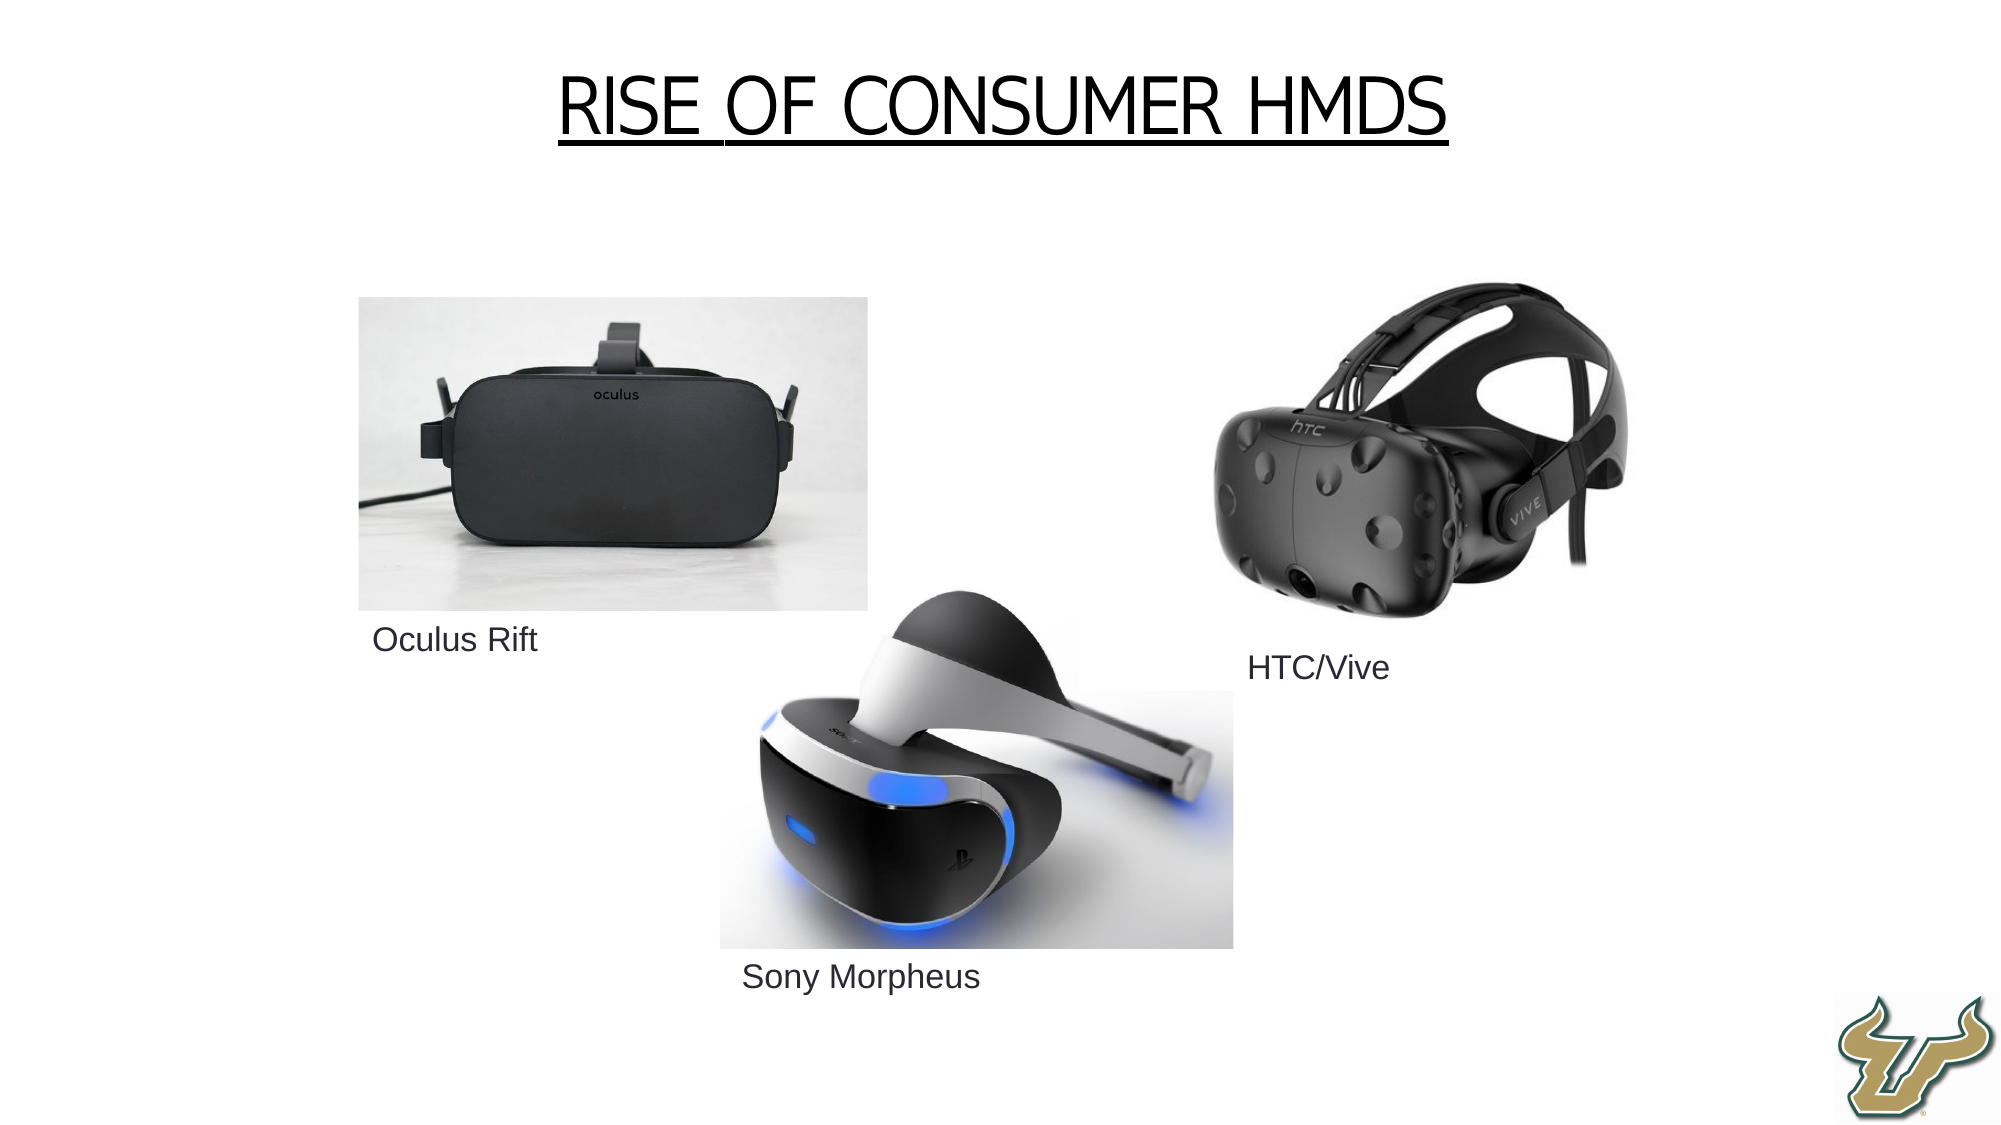

Rise of Consumer HMDs

Oculus Rift
HTC/Vive
Sony Morpheus